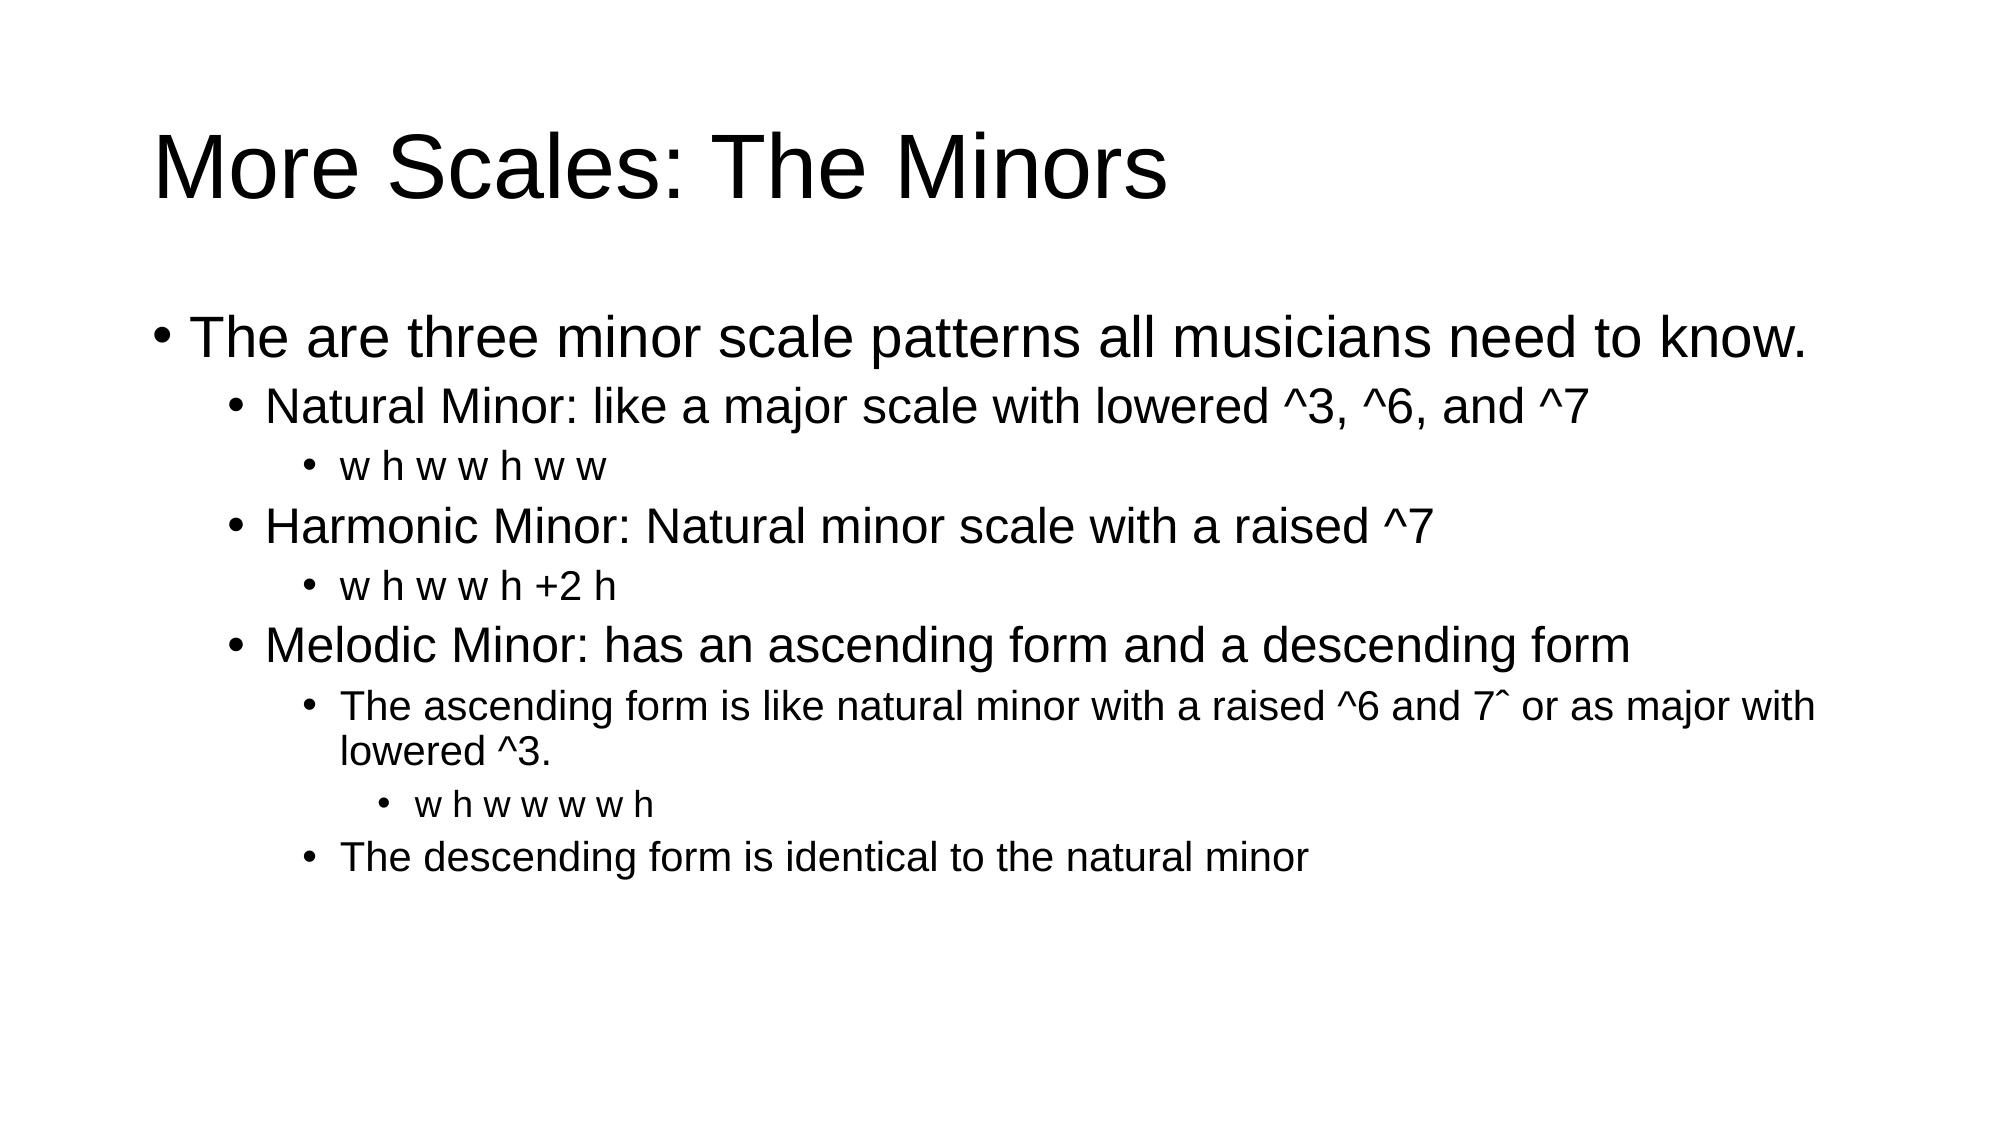

# More Scales: The Minors
The are three minor scale patterns all musicians need to know.
Natural Minor: like a major scale with lowered ^3, ^6, and ^7
w h w w h w w
Harmonic Minor: Natural minor scale with a raised ^7
w h w w h +2 h
Melodic Minor: has an ascending form and a descending form
The ascending form is like natural minor with a raised ^6 and 7ˆ or as major with lowered ^3.
w h w w w w h
The descending form is identical to the natural minor